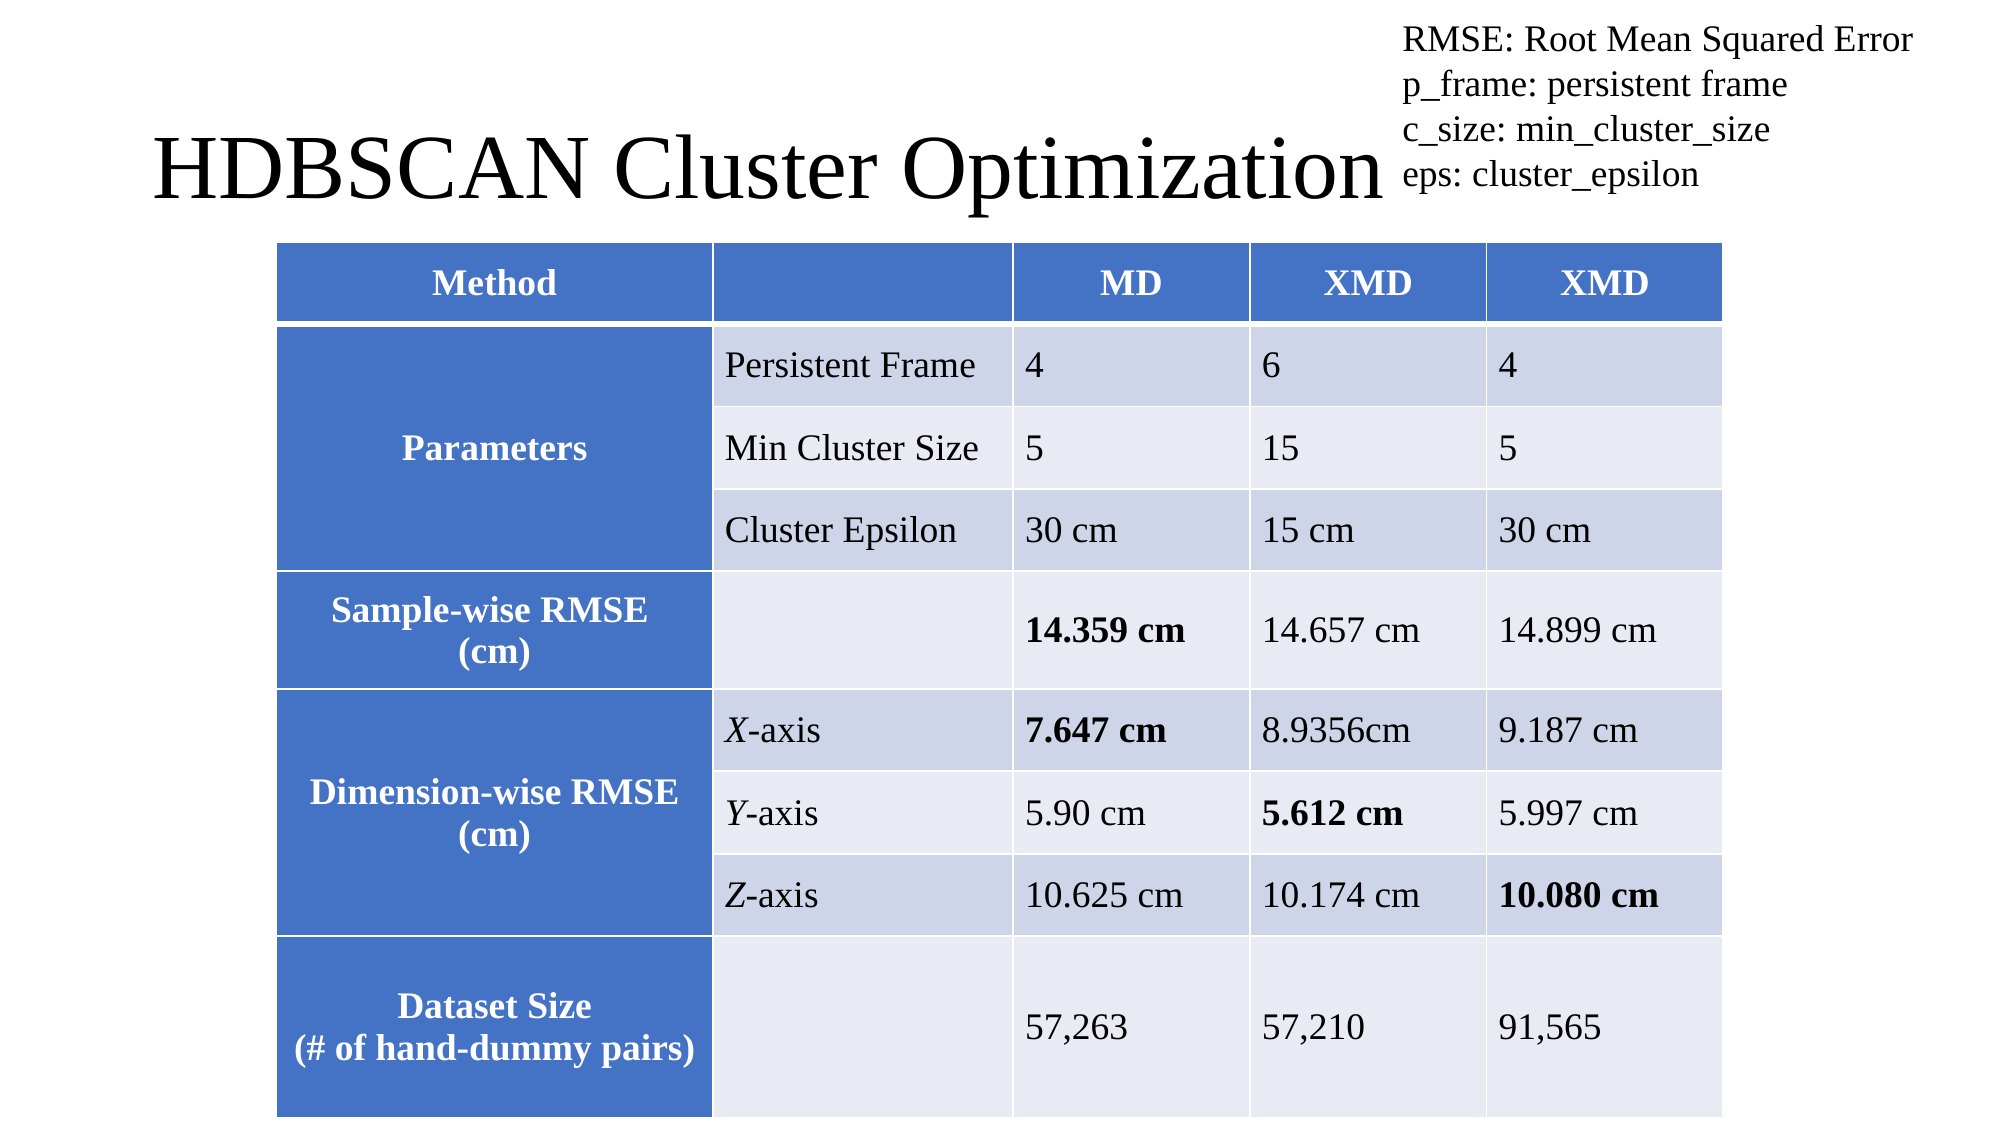

RMSE: Root Mean Squared Error
p_frame: persistent frame
c_size: min_cluster_size
eps: cluster_epsilon
# HDBSCAN Cluster Optimization
| Method |  | MD | XMD | XMD |
| --- | --- | --- | --- | --- |
| Parameters | Persistent Frame | 4 | 6 | 4 |
|  | Min Cluster Size | 5 | 15 | 5 |
|  | Cluster Epsilon | 30 cm | 15 cm | 30 cm |
| Sample-wise RMSE (cm) |  | 14.359 cm | 14.657 cm | 14.899 cm |
| Dimension-wise RMSE (cm) | X-axis | 7.647 cm | 8.9356cm | 9.187 cm |
|  | Y-axis | 5.90 cm | 5.612 cm | 5.997 cm |
|  | Z-axis | 10.625 cm | 10.174 cm | 10.080 cm |
| Dataset Size (# of hand-dummy pairs) |  | 57,263 | 57,210 | 91,565 |